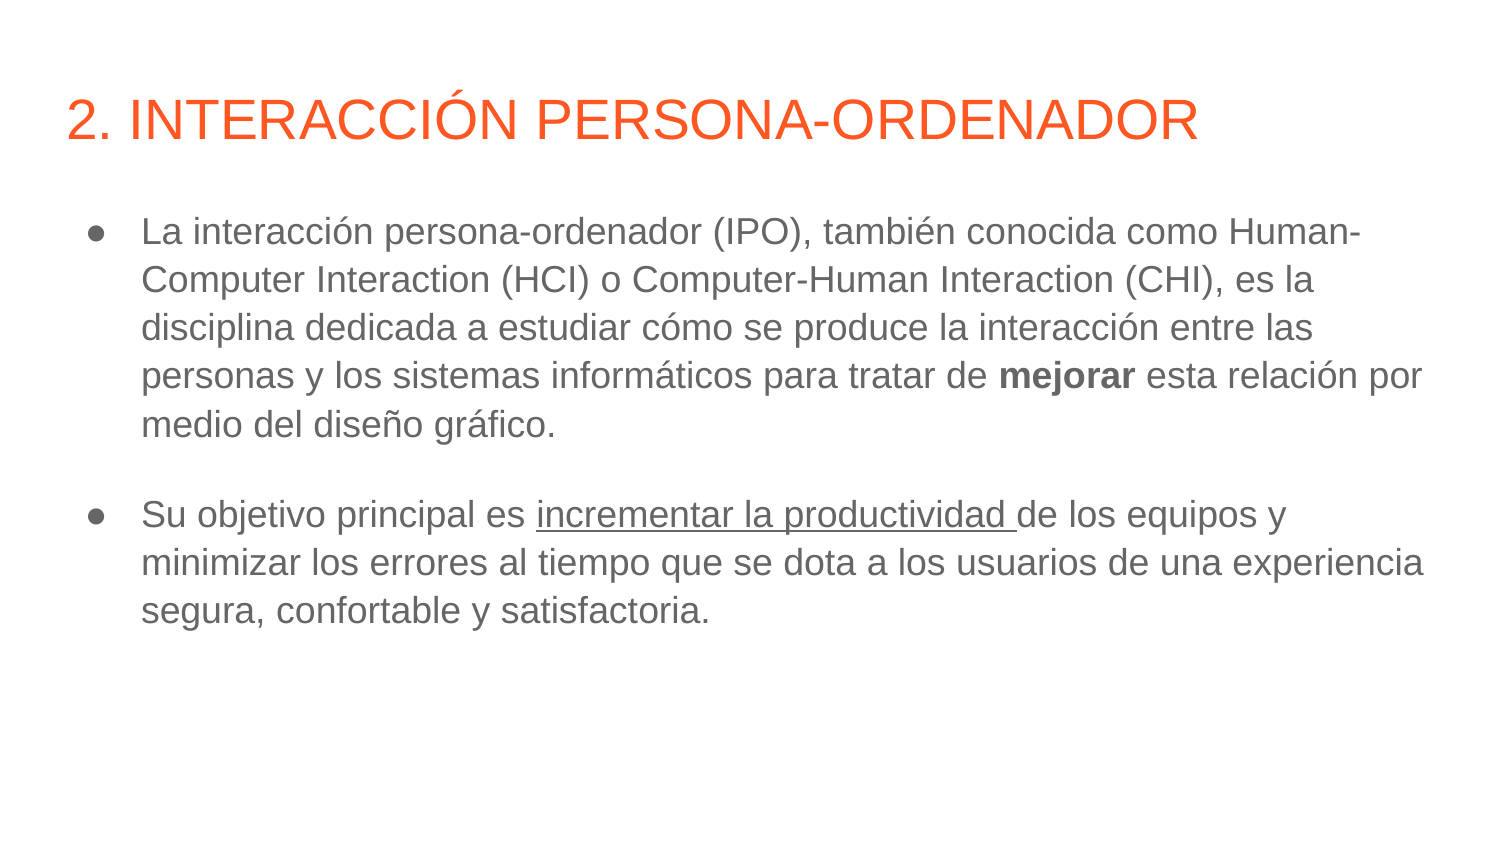

# 2. INTERACCIÓN PERSONA-ORDENADOR
La interacción persona-ordenador (IPO), también conocida como Human-Computer Interaction (HCI) o Computer-Human Interaction (CHI), es la disciplina dedicada a estudiar cómo se produce la interacción entre las personas y los sistemas informáticos para tratar de mejorar esta relación por medio del diseño gráfico.
Su objetivo principal es incrementar la productividad de los equipos y minimizar los errores al tiempo que se dota a los usuarios de una experiencia segura, confortable y satisfactoria.